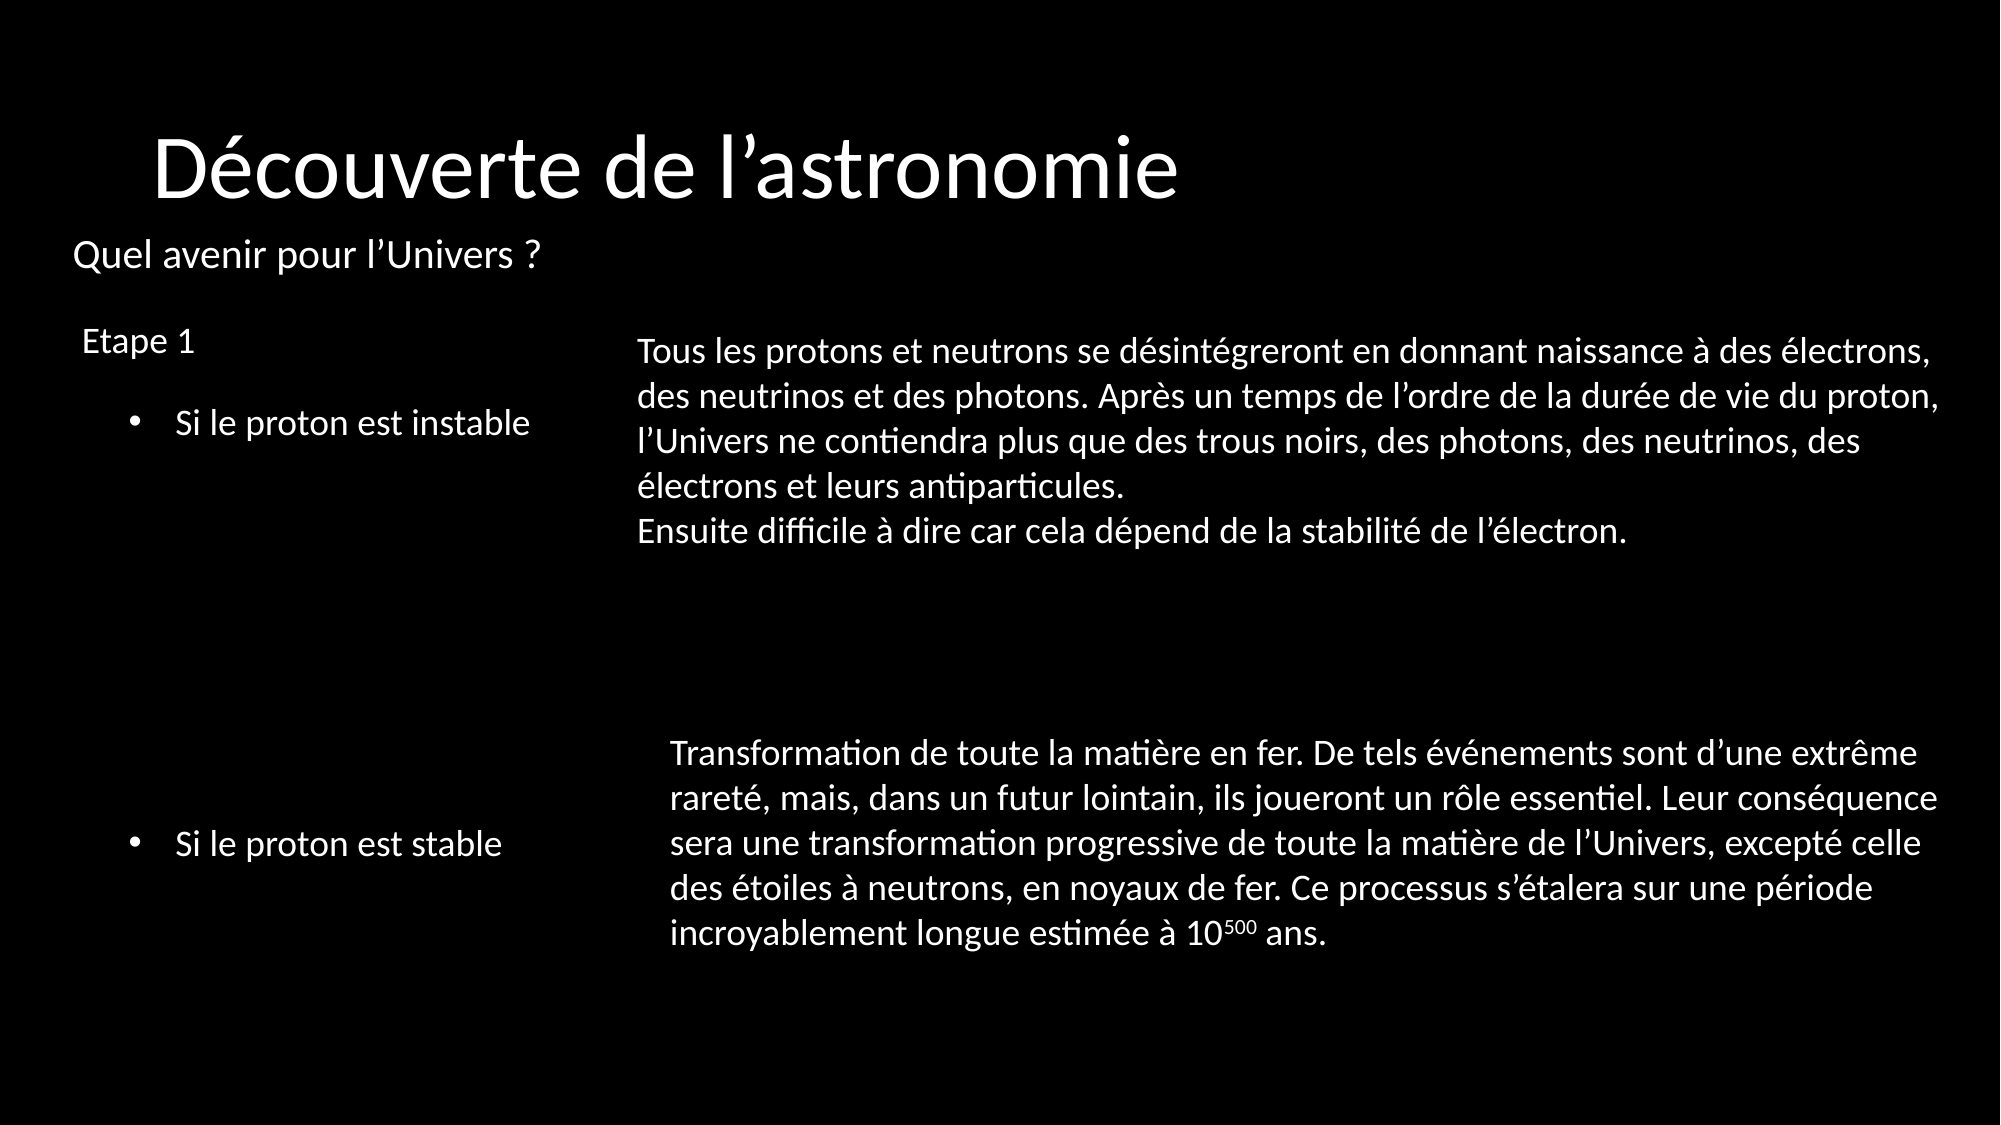

# Découverte de l’astronomie
Quel avenir pour l’Univers ?
Etape 1
Tous les protons et neutrons se désintégreront en donnant naissance à des électrons, des neutrinos et des photons. Après un temps de l’ordre de la durée de vie du proton, l’Univers ne contiendra plus que des trous noirs, des photons, des neutrinos, des électrons et leurs antiparticules.
Ensuite difficile à dire car cela dépend de la stabilité de l’électron.
Si le proton est instable
Transformation de toute la matière en fer. De tels événements sont d’une extrême rareté, mais, dans un futur lointain, ils joueront un rôle essentiel. Leur conséquence sera une transformation progressive de toute la matière de l’Univers, excepté celle des étoiles à neutrons, en noyaux de fer. Ce processus s’étalera sur une période incroyablement longue estimée à 10500 ans.
Si le proton est stable